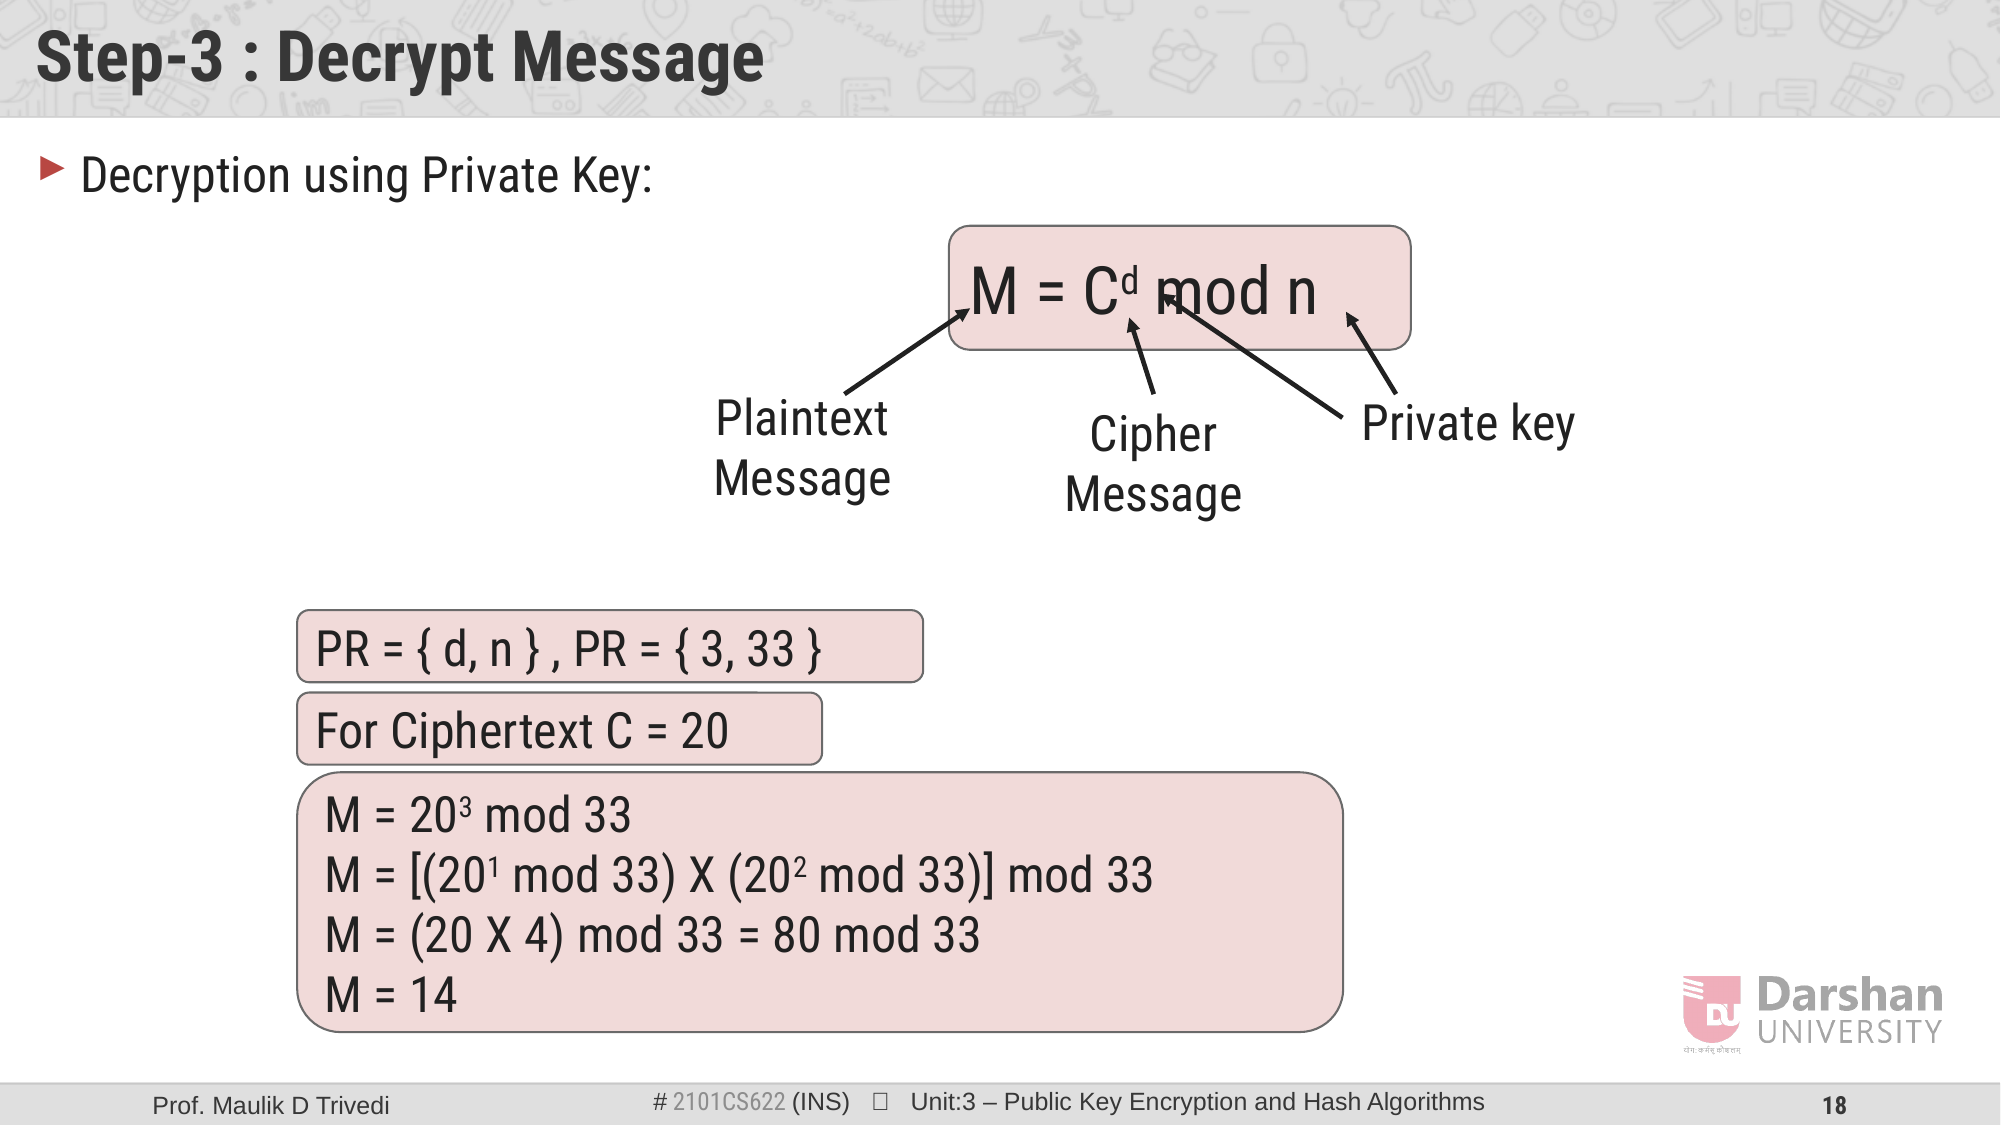

# Step-3 : Decrypt Message
Decryption using Private Key:
M = Cd mod n
Plaintext
Message
Private key
Cipher
Message
PR = { d, n } , PR = { 3, 33 }
For Ciphertext C = 20
M = 203 mod 33
M = [(201 mod 33) X (202 mod 33)] mod 33
M = (20 X 4) mod 33 = 80 mod 33
M = 14